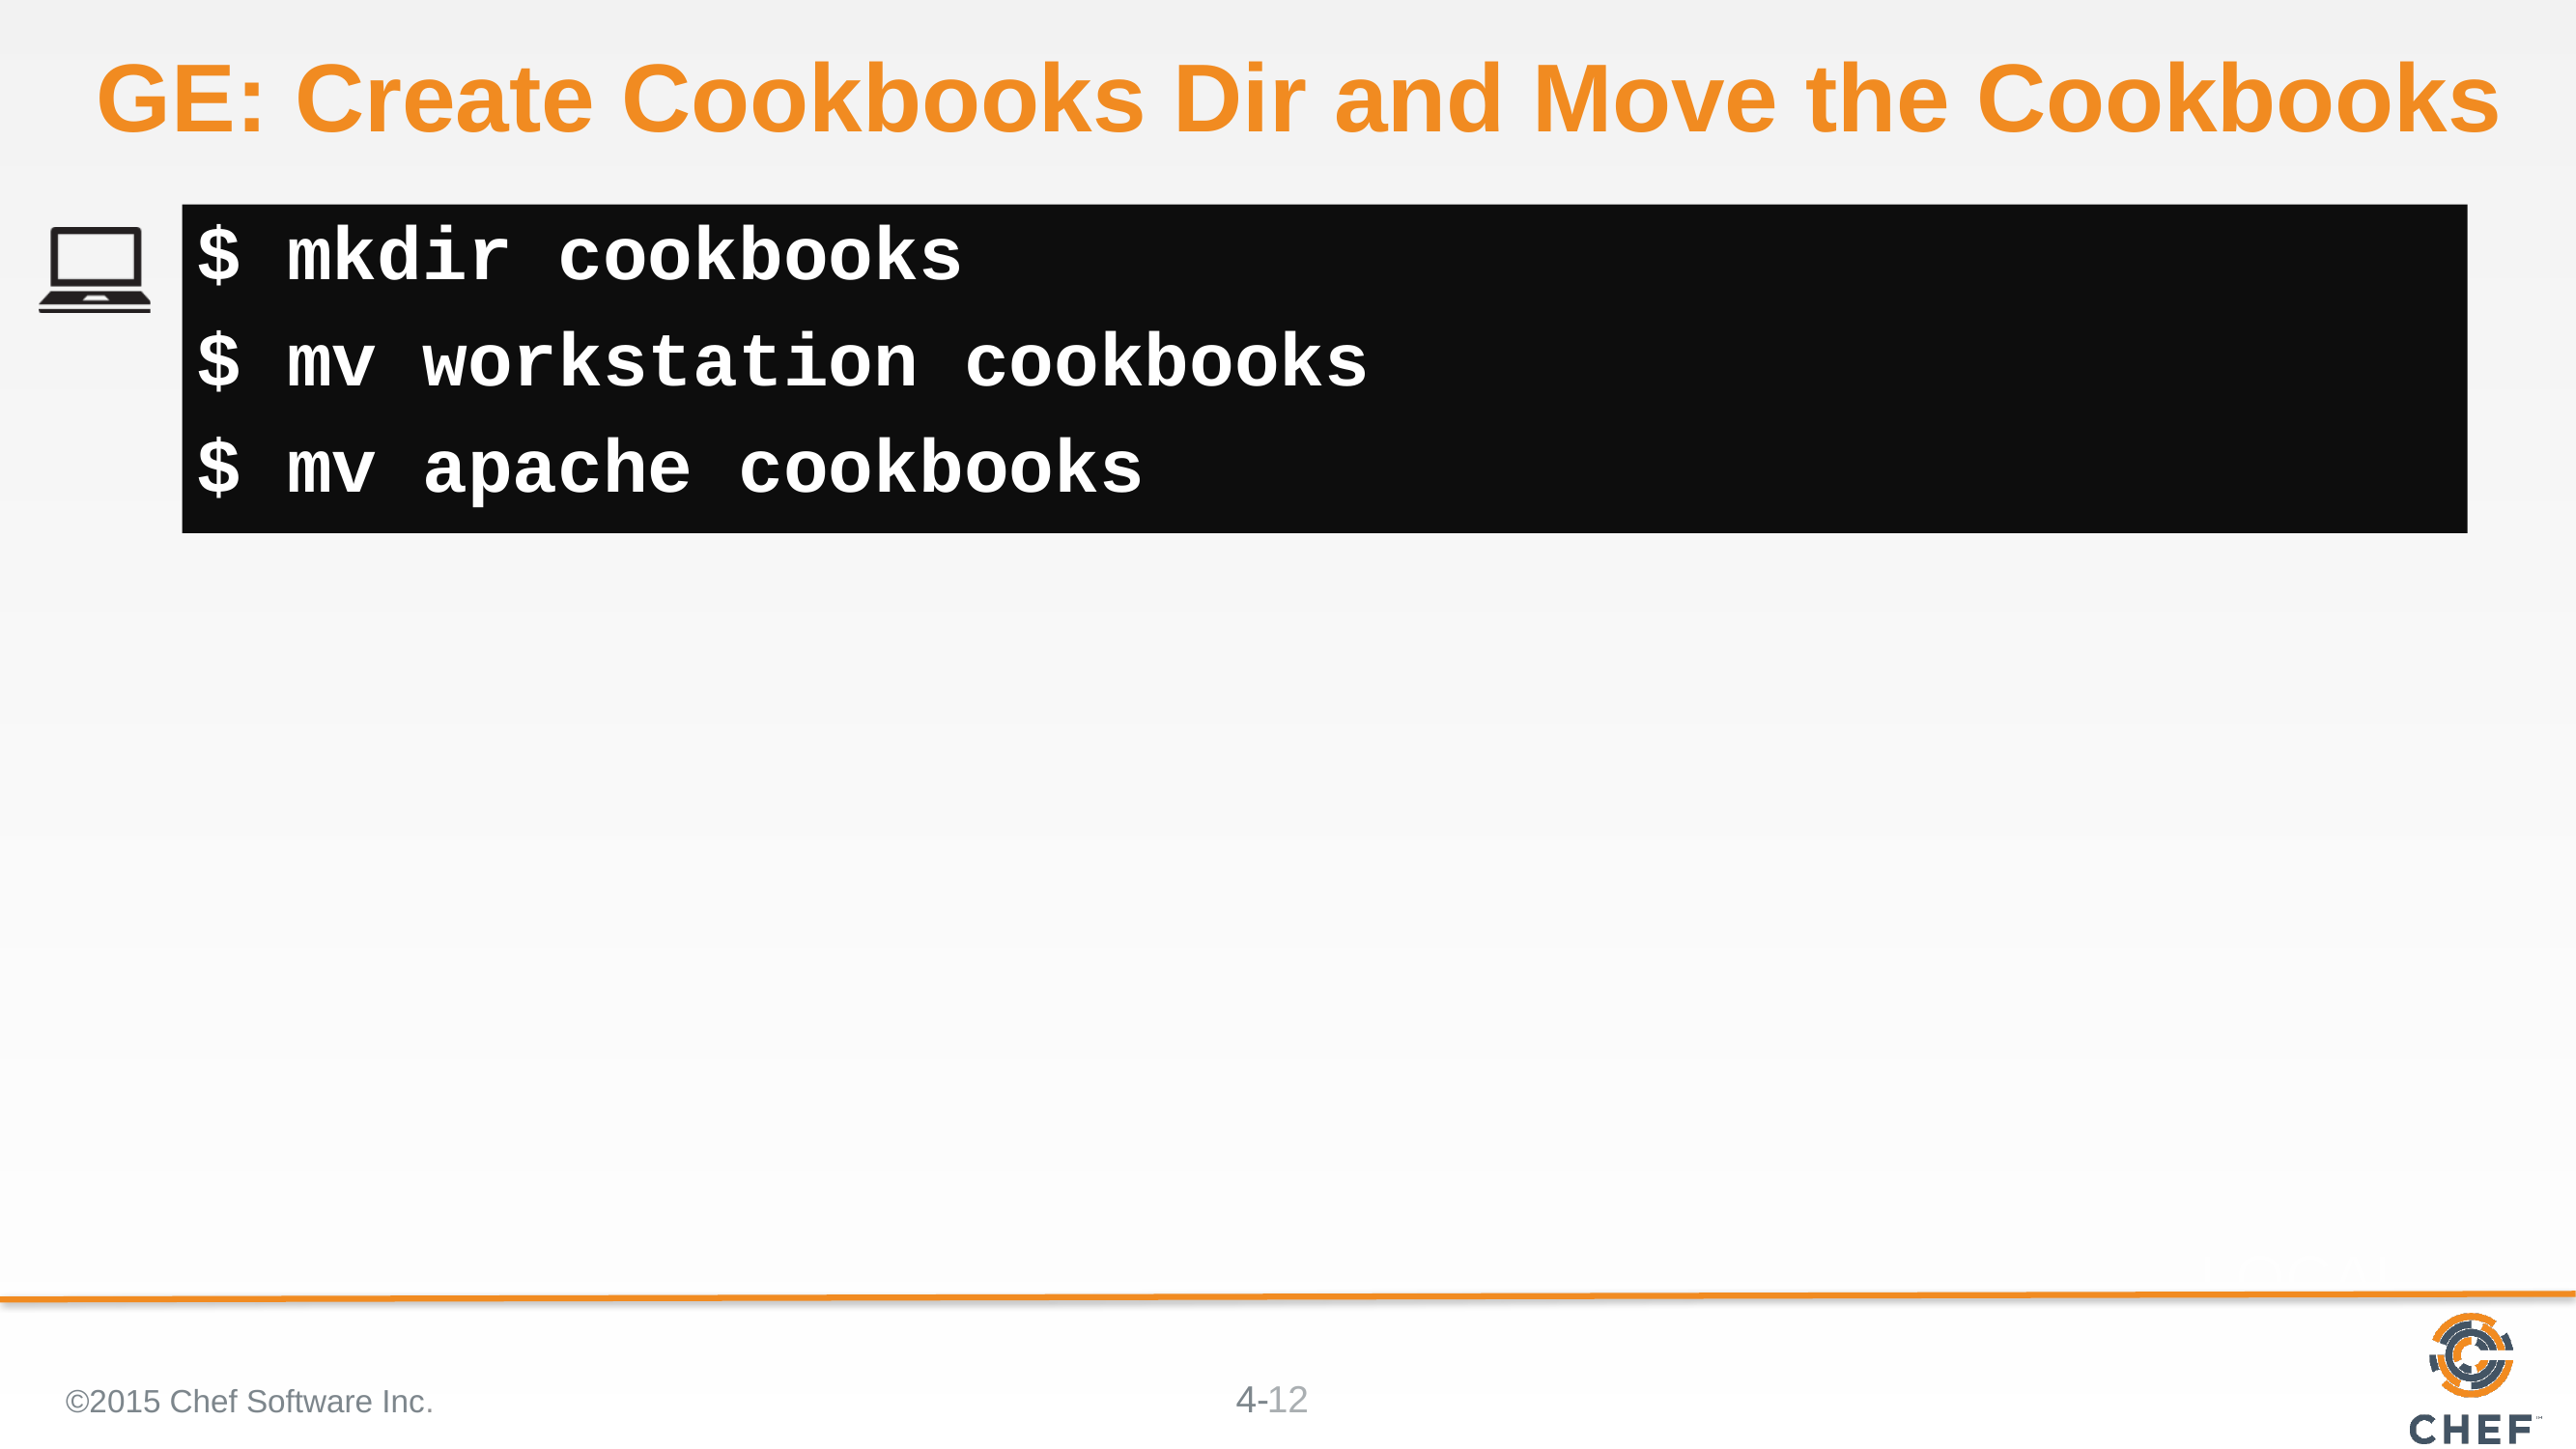

# GE: Create Cookbooks Dir and Move the Cookbooks
$ mkdir cookbooks
$ mv workstation cookbooks
$ mv apache cookbooks
©2015 Chef Software Inc.
12